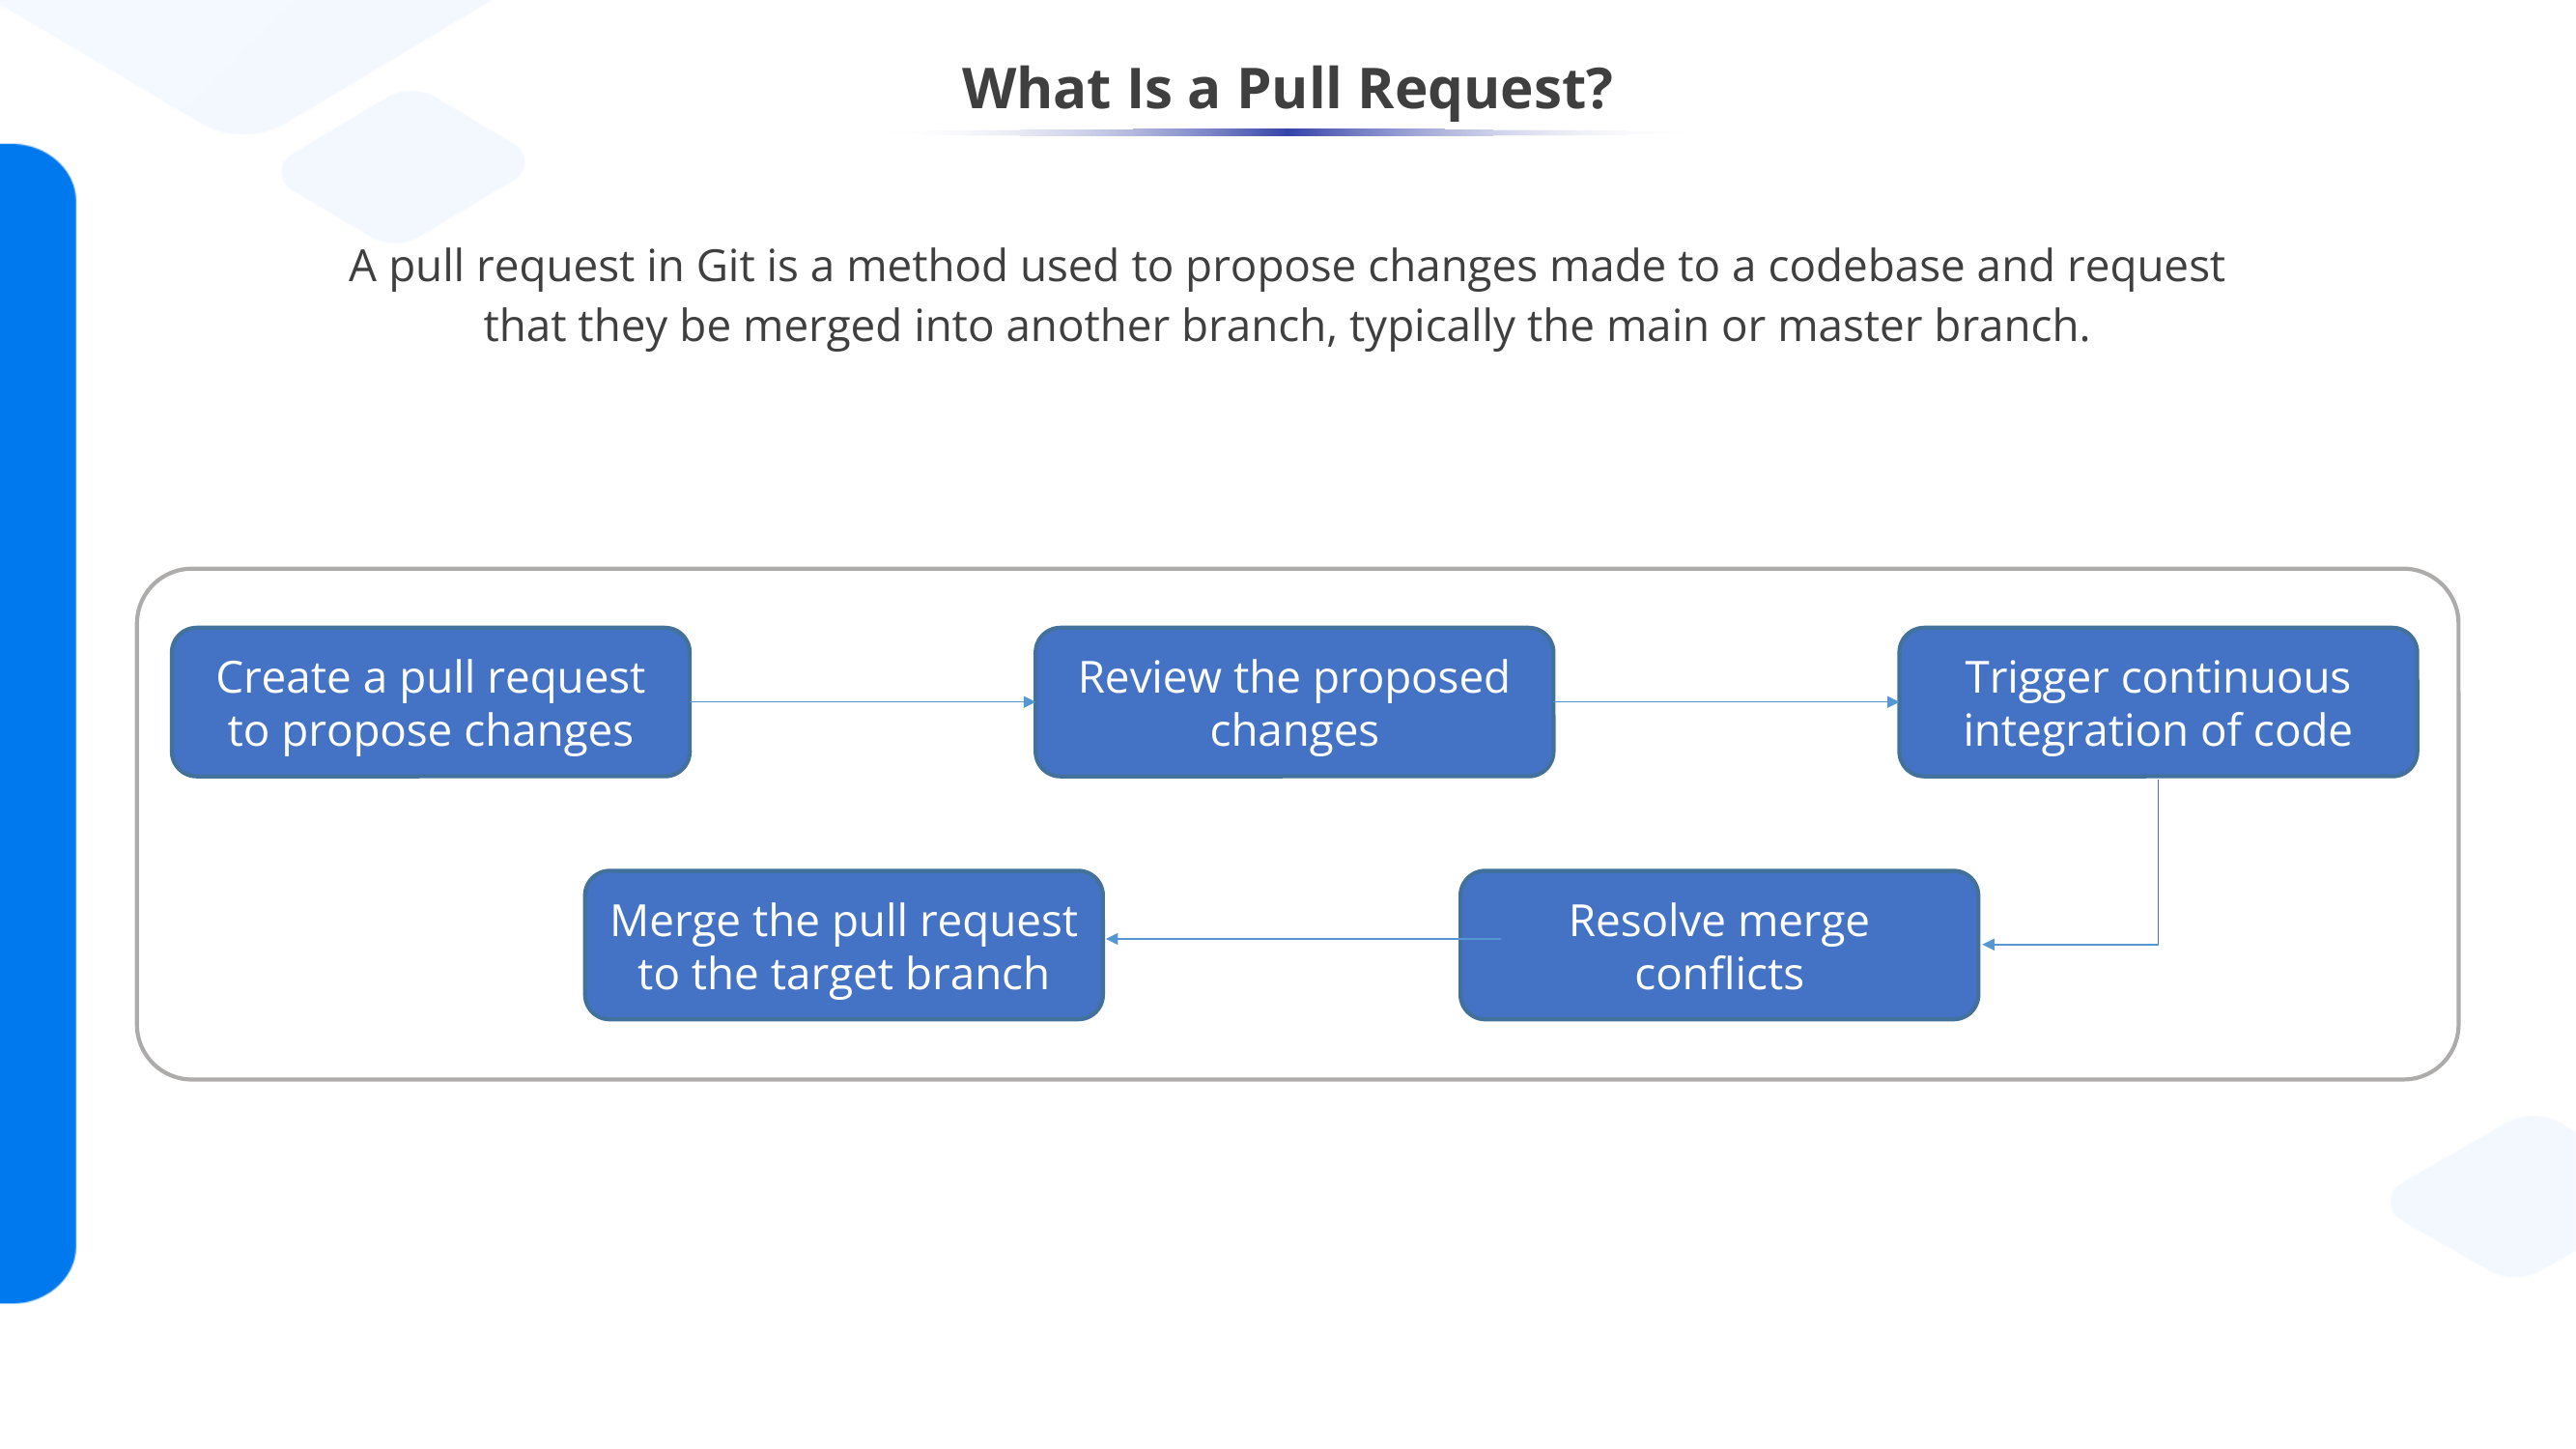

What Is a Pull Request?

A pull request in Git is a method used to propose changes made to a codebase and request that they be merged into another branch, typically the main or master branch.

Create a pull request to propose changes
Review the proposed changes
Trigger continuous integration of code
Merge the pull request to the target branch
Resolve merge conflicts